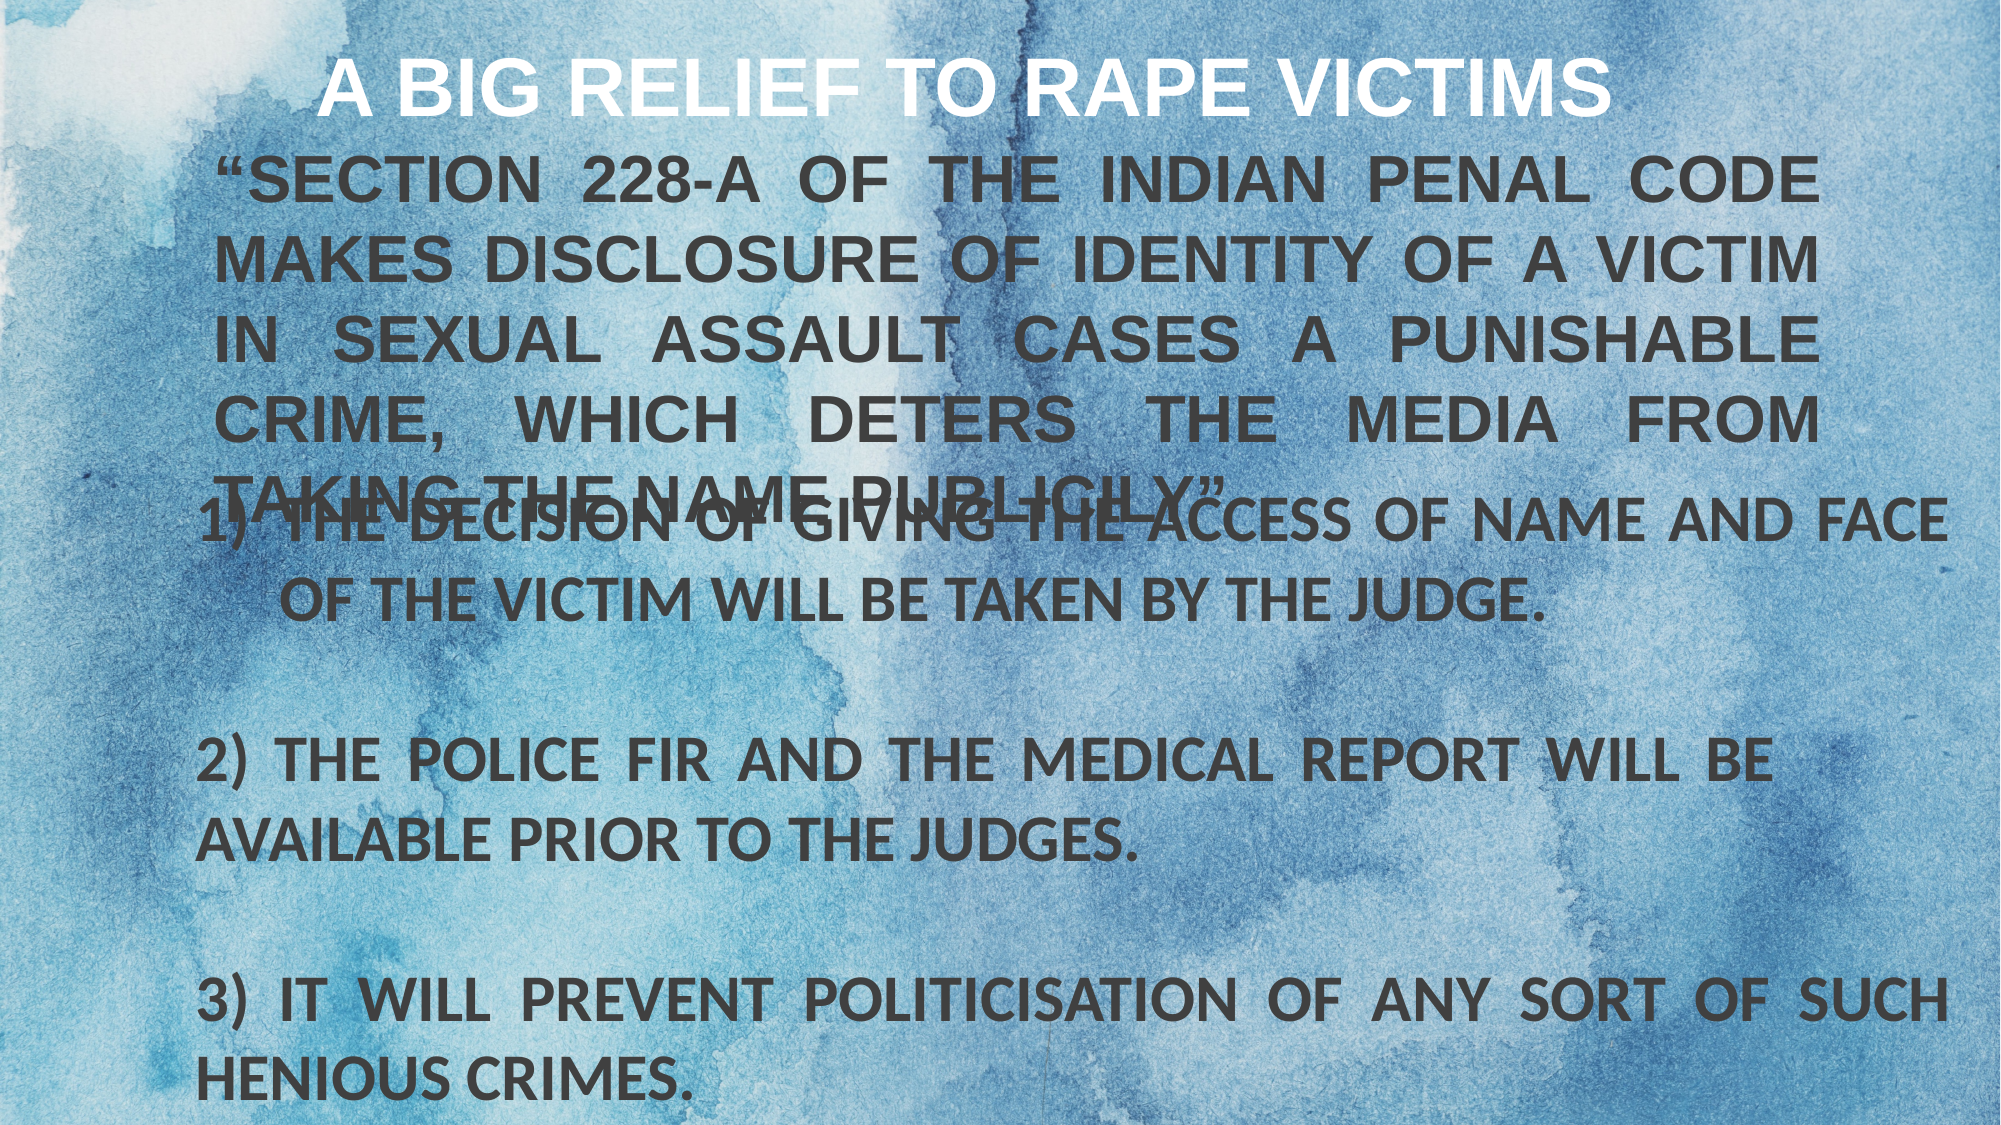

A BIG RELIEF TO RAPE VICTIMS
“SECTION 228-A OF THE INDIAN PENAL CODE MAKES DISCLOSURE OF IDENTITY OF A VICTIM IN SEXUAL ASSAULT CASES A PUNISHABLE CRIME, WHICH DETERS THE MEDIA FROM TAKING THE NAME PUBLICILY”
THE DECISION OF GIVING THE ACCESS OF NAME AND FACE OF THE VICTIM WILL BE TAKEN BY THE JUDGE.

2) THE POLICE FIR AND THE MEDICAL REPORT WILL BE        AVAILABLE PRIOR TO THE JUDGES.

3) IT WILL PREVENT POLITICISATION OF ANY SORT OF SUCH HENIOUS CRIMES.